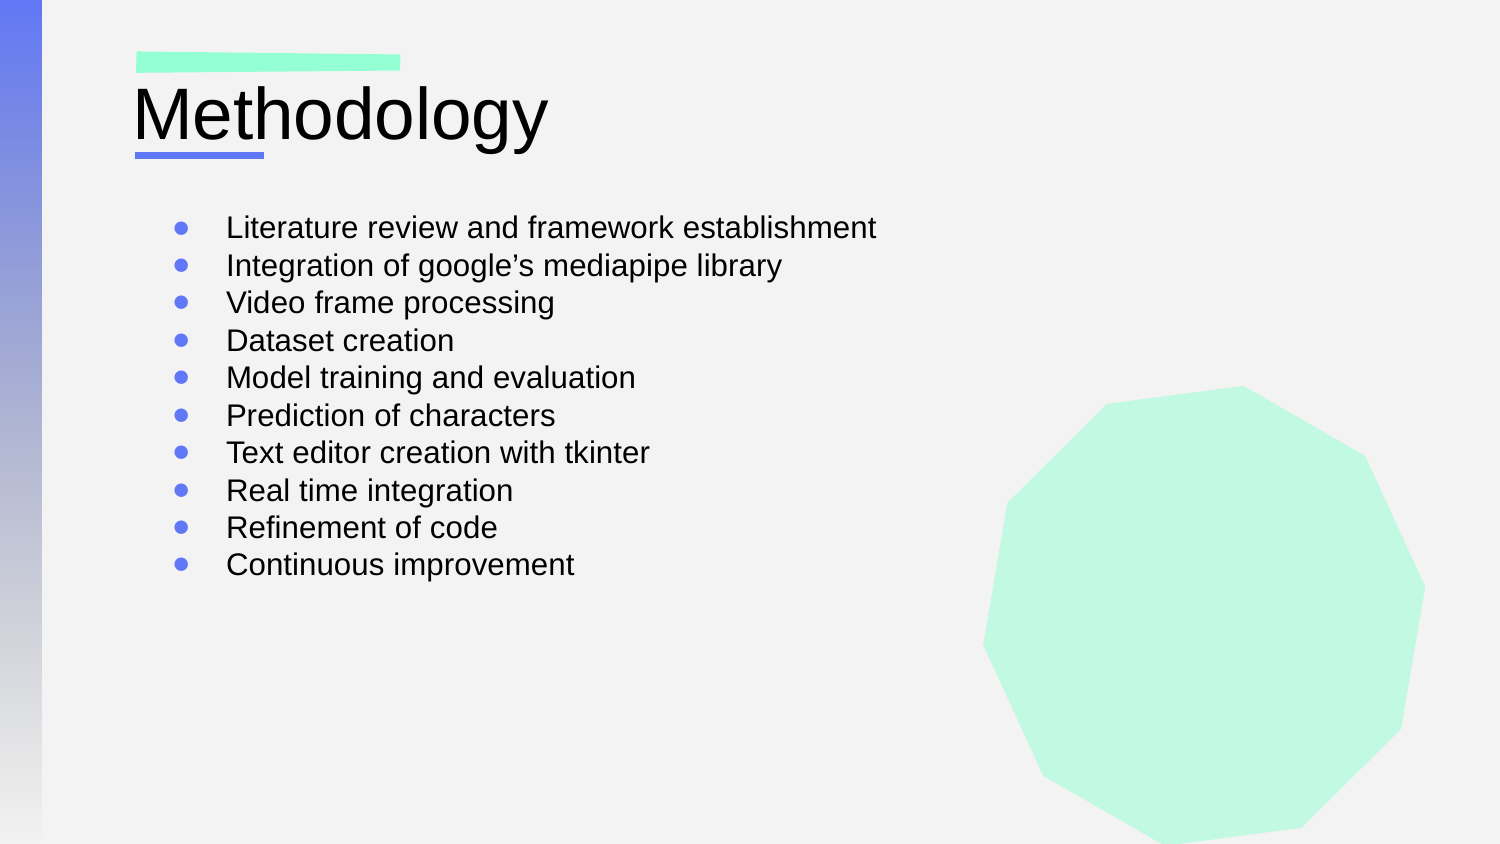

# Methodology

Literature review and framework establishment
Integration of google’s mediapipe library
Video frame processing
Dataset creation
Model training and evaluation
Prediction of characters
Text editor creation with tkinter
Real time integration
Refinement of code
Continuous improvement